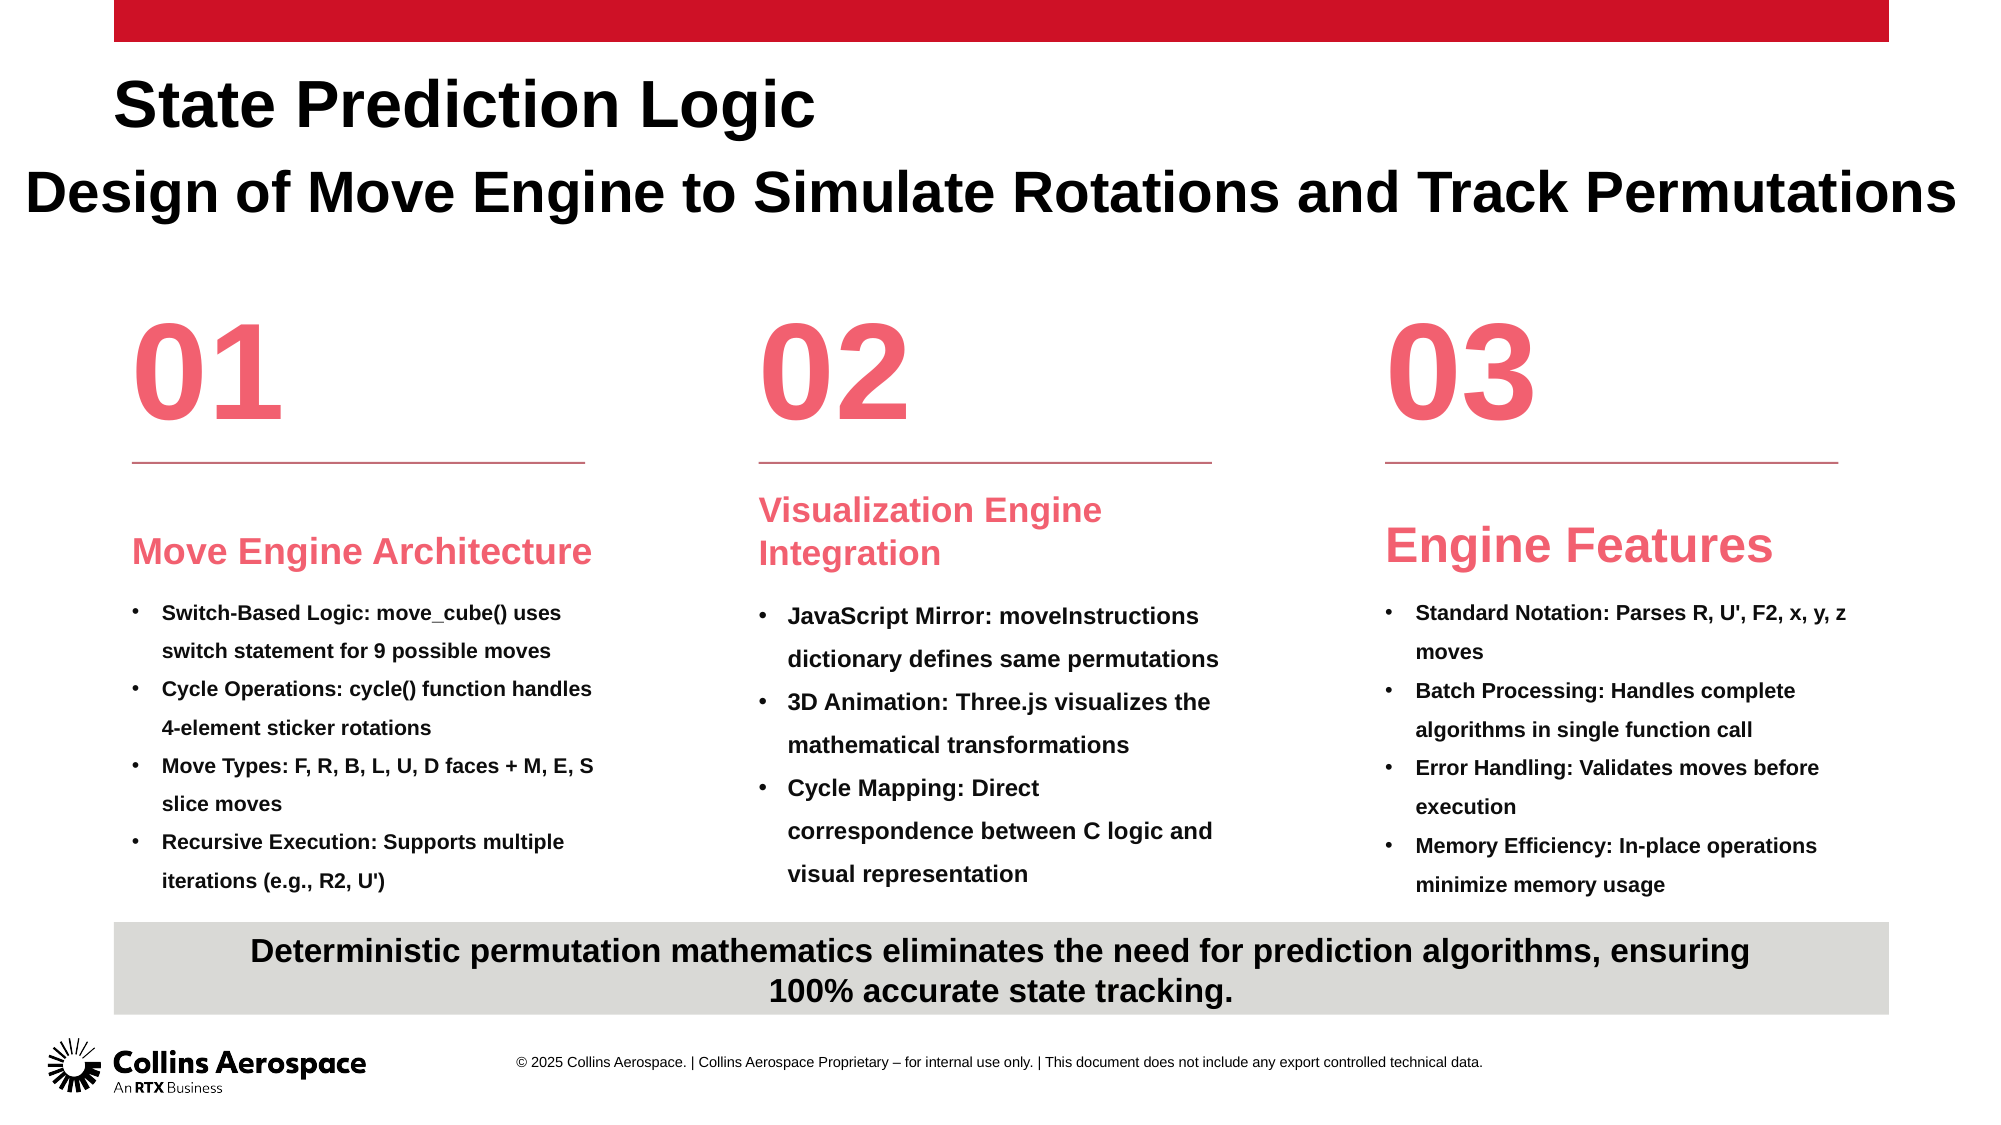

# State Prediction Logic
Design of Move Engine to Simulate Rotations and Track Permutations

01
02
03
Move Engine Architecture
Engine Features
Visualization Engine Integration
Switch-Based Logic: move_cube() uses switch statement for 9 possible moves
Cycle Operations: cycle() function handles 4-element sticker rotations
Move Types: F, R, B, L, U, D faces + M, E, S slice moves
Recursive Execution: Supports multiple iterations (e.g., R2, U')
JavaScript Mirror: moveInstructions dictionary defines same permutations
3D Animation: Three.js visualizes the mathematical transformations
Cycle Mapping: Direct correspondence between C logic and visual representation
Standard Notation: Parses R, U', F2, x, y, z moves
Batch Processing: Handles complete algorithms in single function call
Error Handling: Validates moves before execution
Memory Efficiency: In-place operations minimize memory usage
Deterministic permutation mathematics eliminates the need for prediction algorithms, ensuring 100% accurate state tracking.
© 2025 Collins Aerospace. | Collins Aerospace Proprietary – for internal use only. | This document does not include any export controlled technical data.